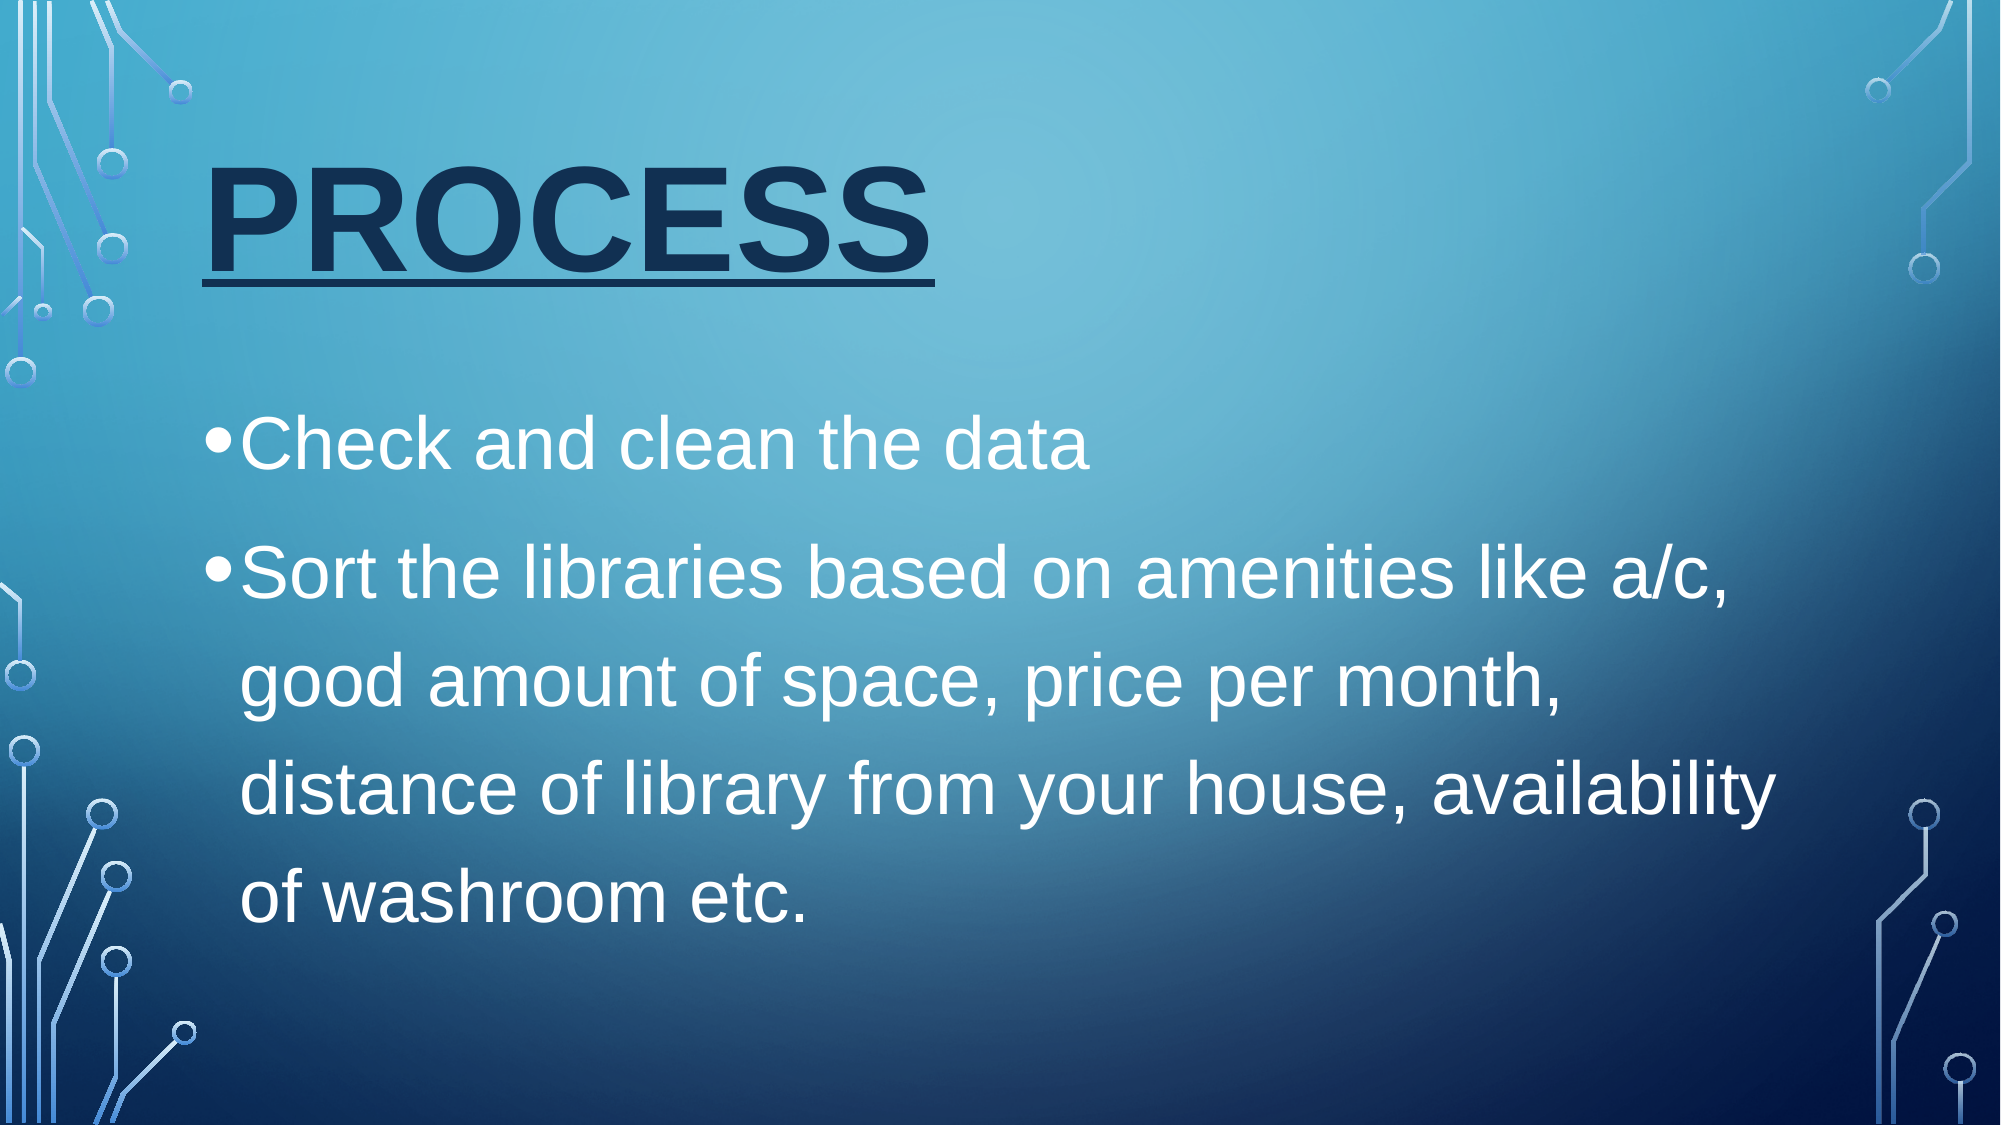

# PROCESS
Check and clean the data
Sort the libraries based on amenities like a/c, good amount of space, price per month, distance of library from your house, availability of washroom etc.